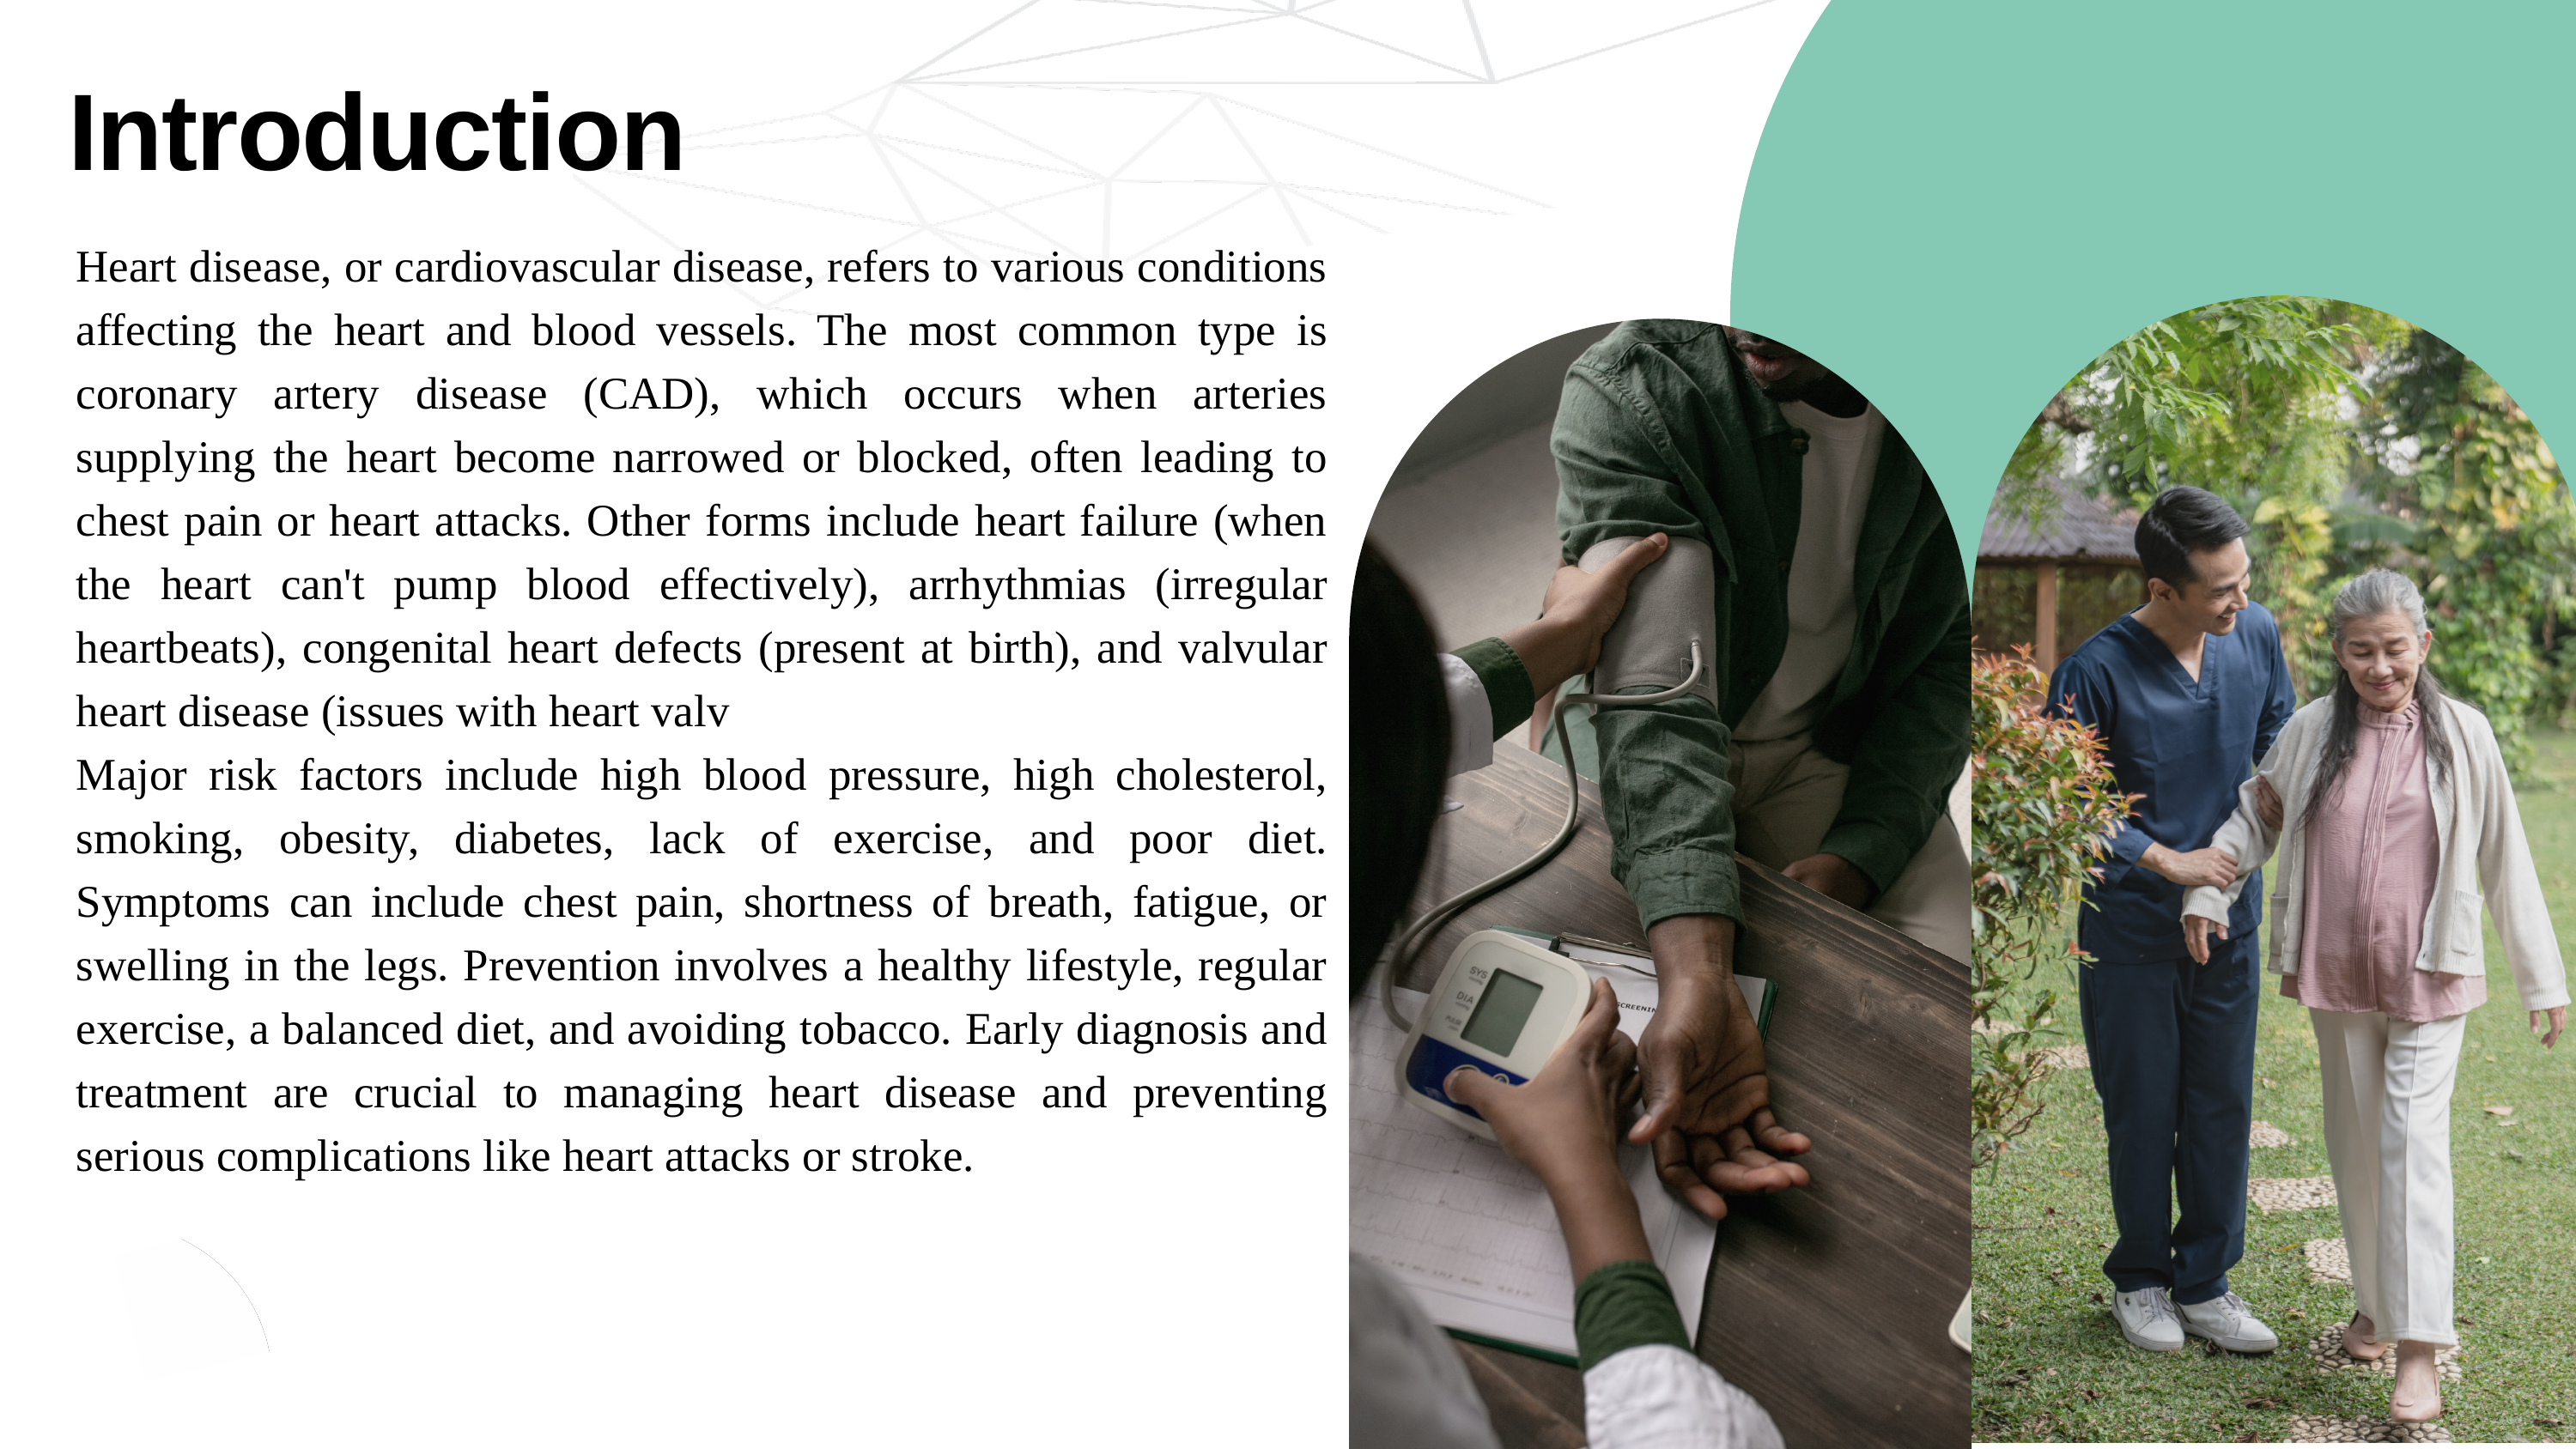

Introduction

Heart disease, or cardiovascular disease, refers to various conditions affecting the heart and blood vessels. The most common type is coronary artery disease (CAD), which occurs when arteries supplying the heart become narrowed or blocked, often leading to chest pain or heart attacks. Other forms include heart failure (when the heart can't pump blood effectively), arrhythmias (irregular heartbeats), congenital heart defects (present at birth), and valvular heart disease (issues with heart valv
Major risk factors include high blood pressure, high cholesterol, smoking, obesity, diabetes, lack of exercise, and poor diet. Symptoms can include chest pain, shortness of breath, fatigue, or swelling in the legs. Prevention involves a healthy lifestyle, regular exercise, a balanced diet, and avoiding tobacco. Early diagnosis and treatment are crucial to managing heart disease and preventing serious complications like heart attacks or stroke.